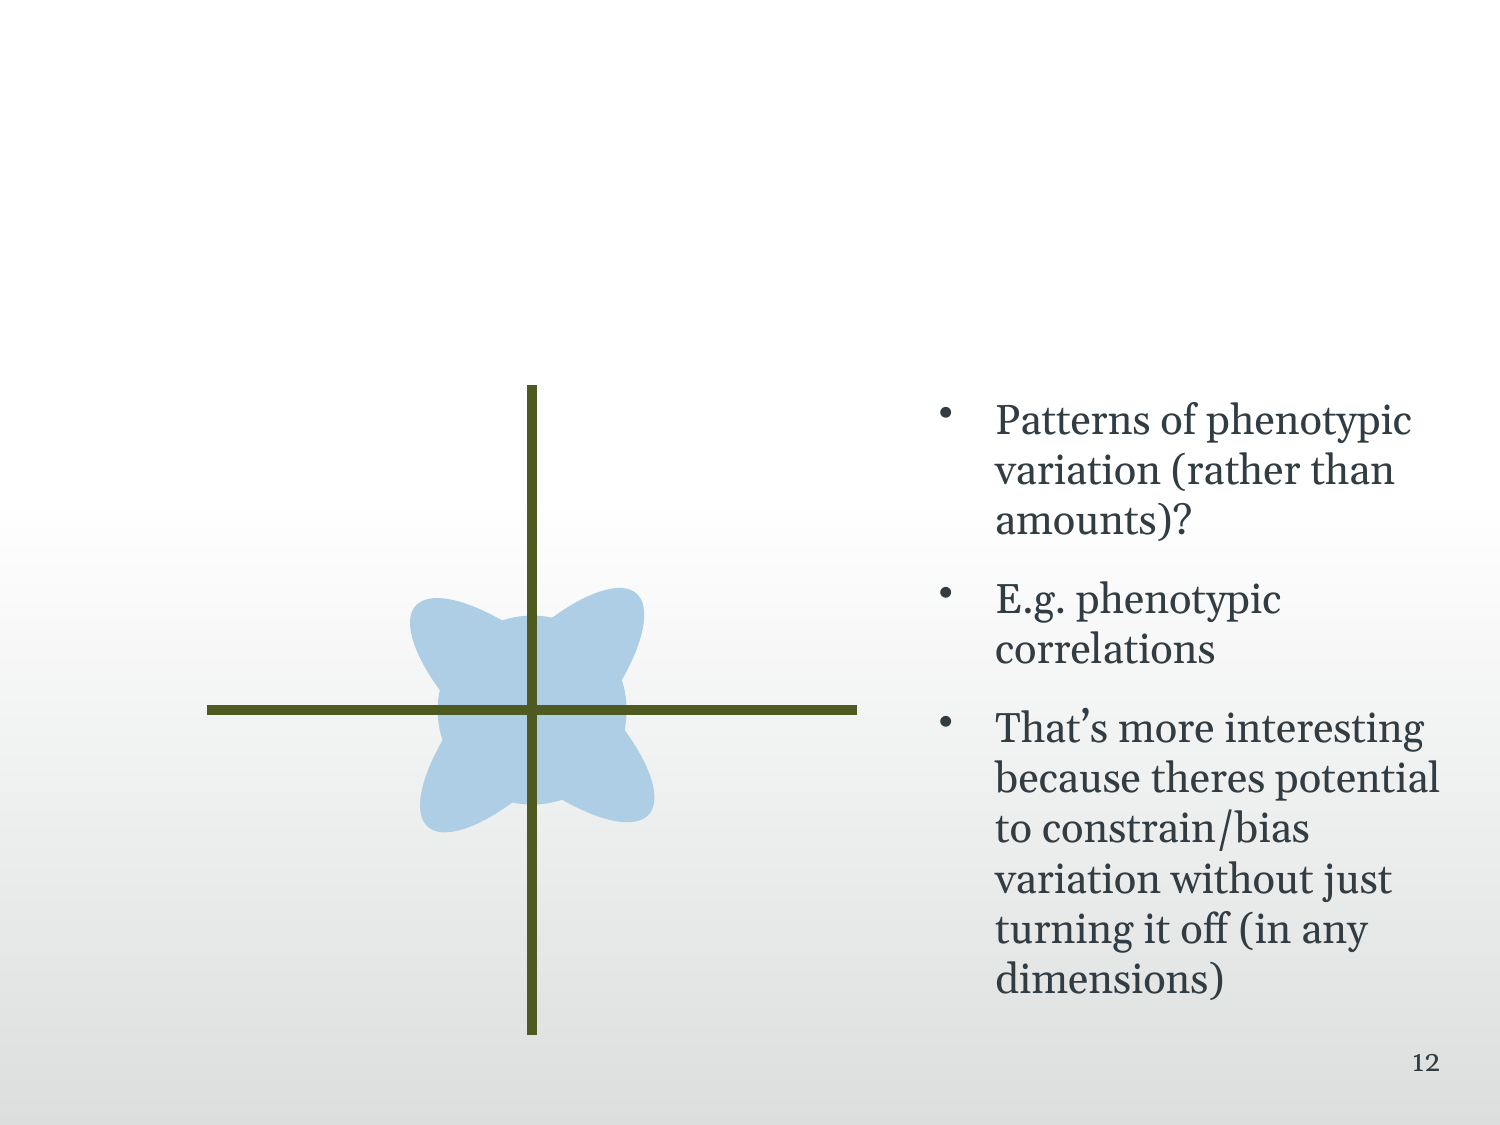

#
Patterns of phenotypic variation (rather than amounts)?
E.g. phenotypic correlations
That’s more interesting because theres potential to constrain/bias variation without just turning it off (in any dimensions)

12